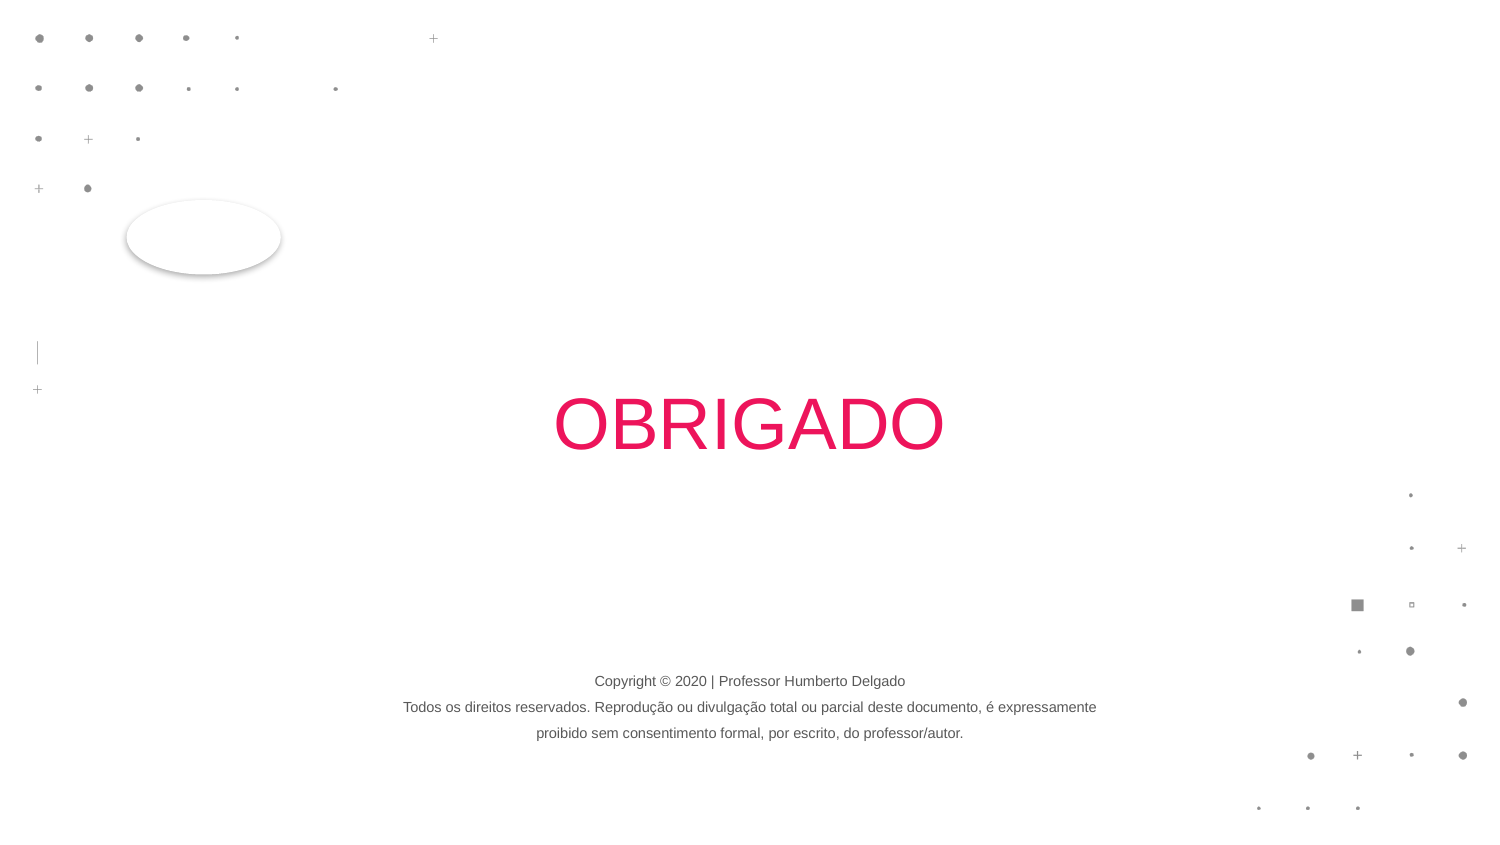

OBRIGADO
Copyright © 2020 | Professor Humberto Delgado
Todos os direitos reservados. Reprodução ou divulgação total ou parcial deste documento, é expressamente proibido sem consentimento formal, por escrito, do professor/autor.